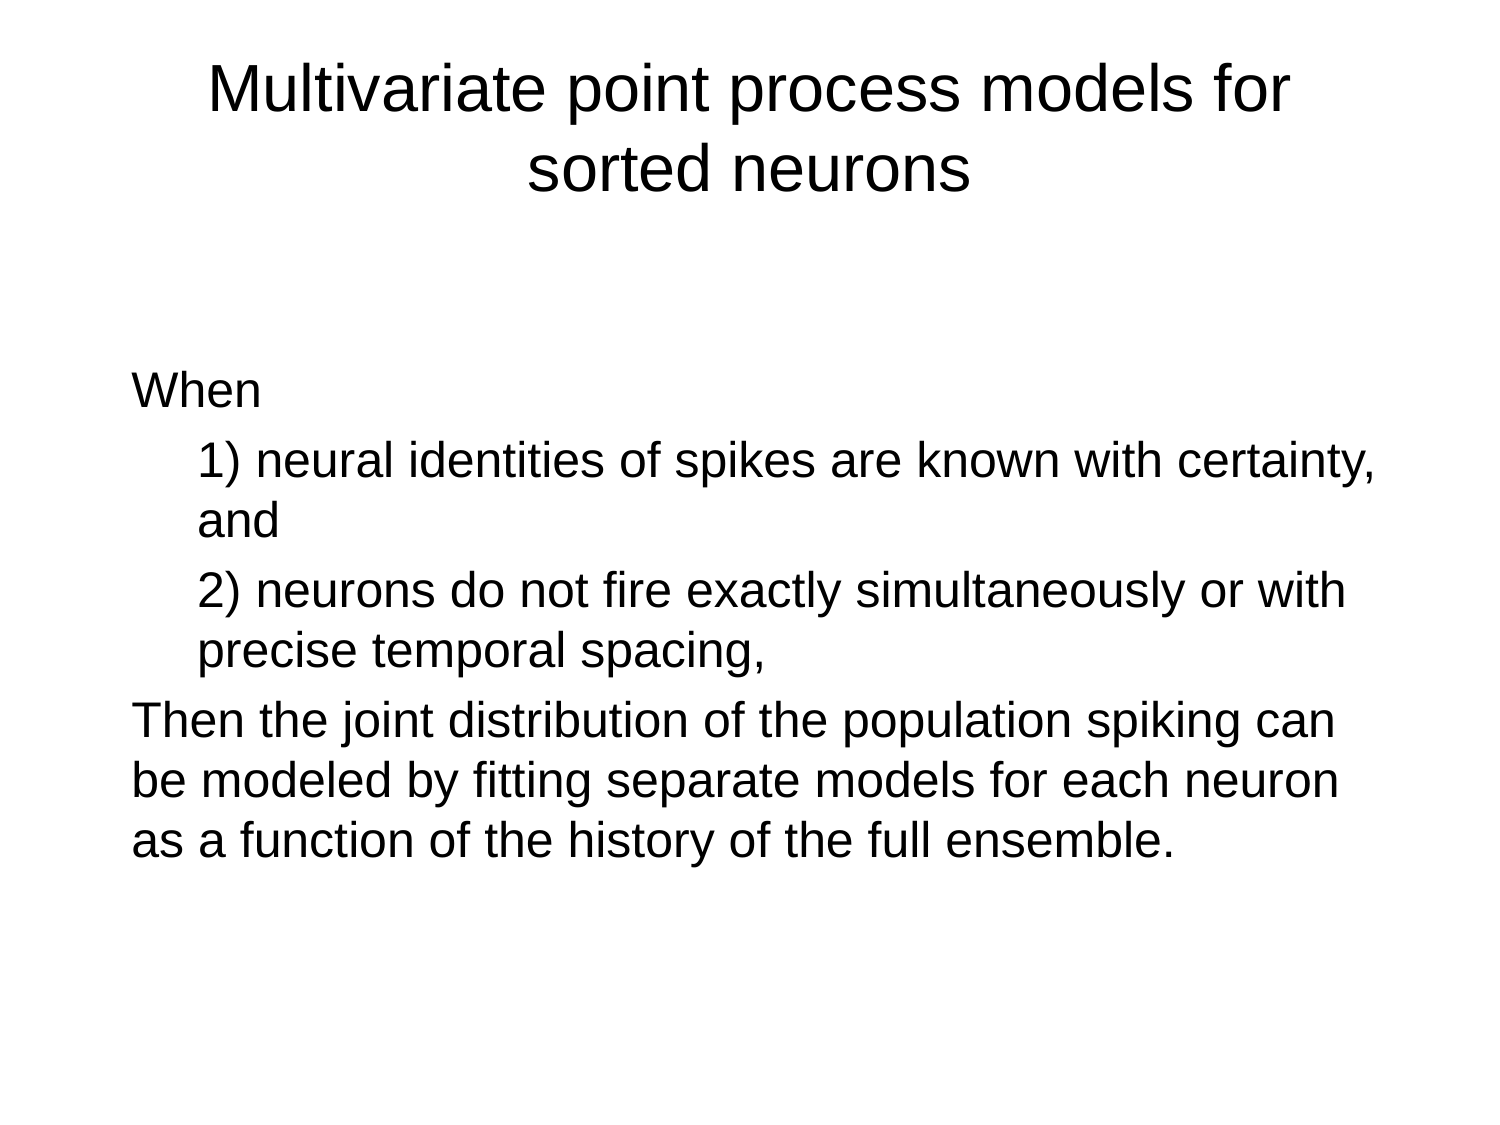

# Multivariate point process models for sorted neurons
When
1) neural identities of spikes are known with certainty, and
2) neurons do not fire exactly simultaneously or with precise temporal spacing,
Then the joint distribution of the population spiking can be modeled by fitting separate models for each neuron as a function of the history of the full ensemble.